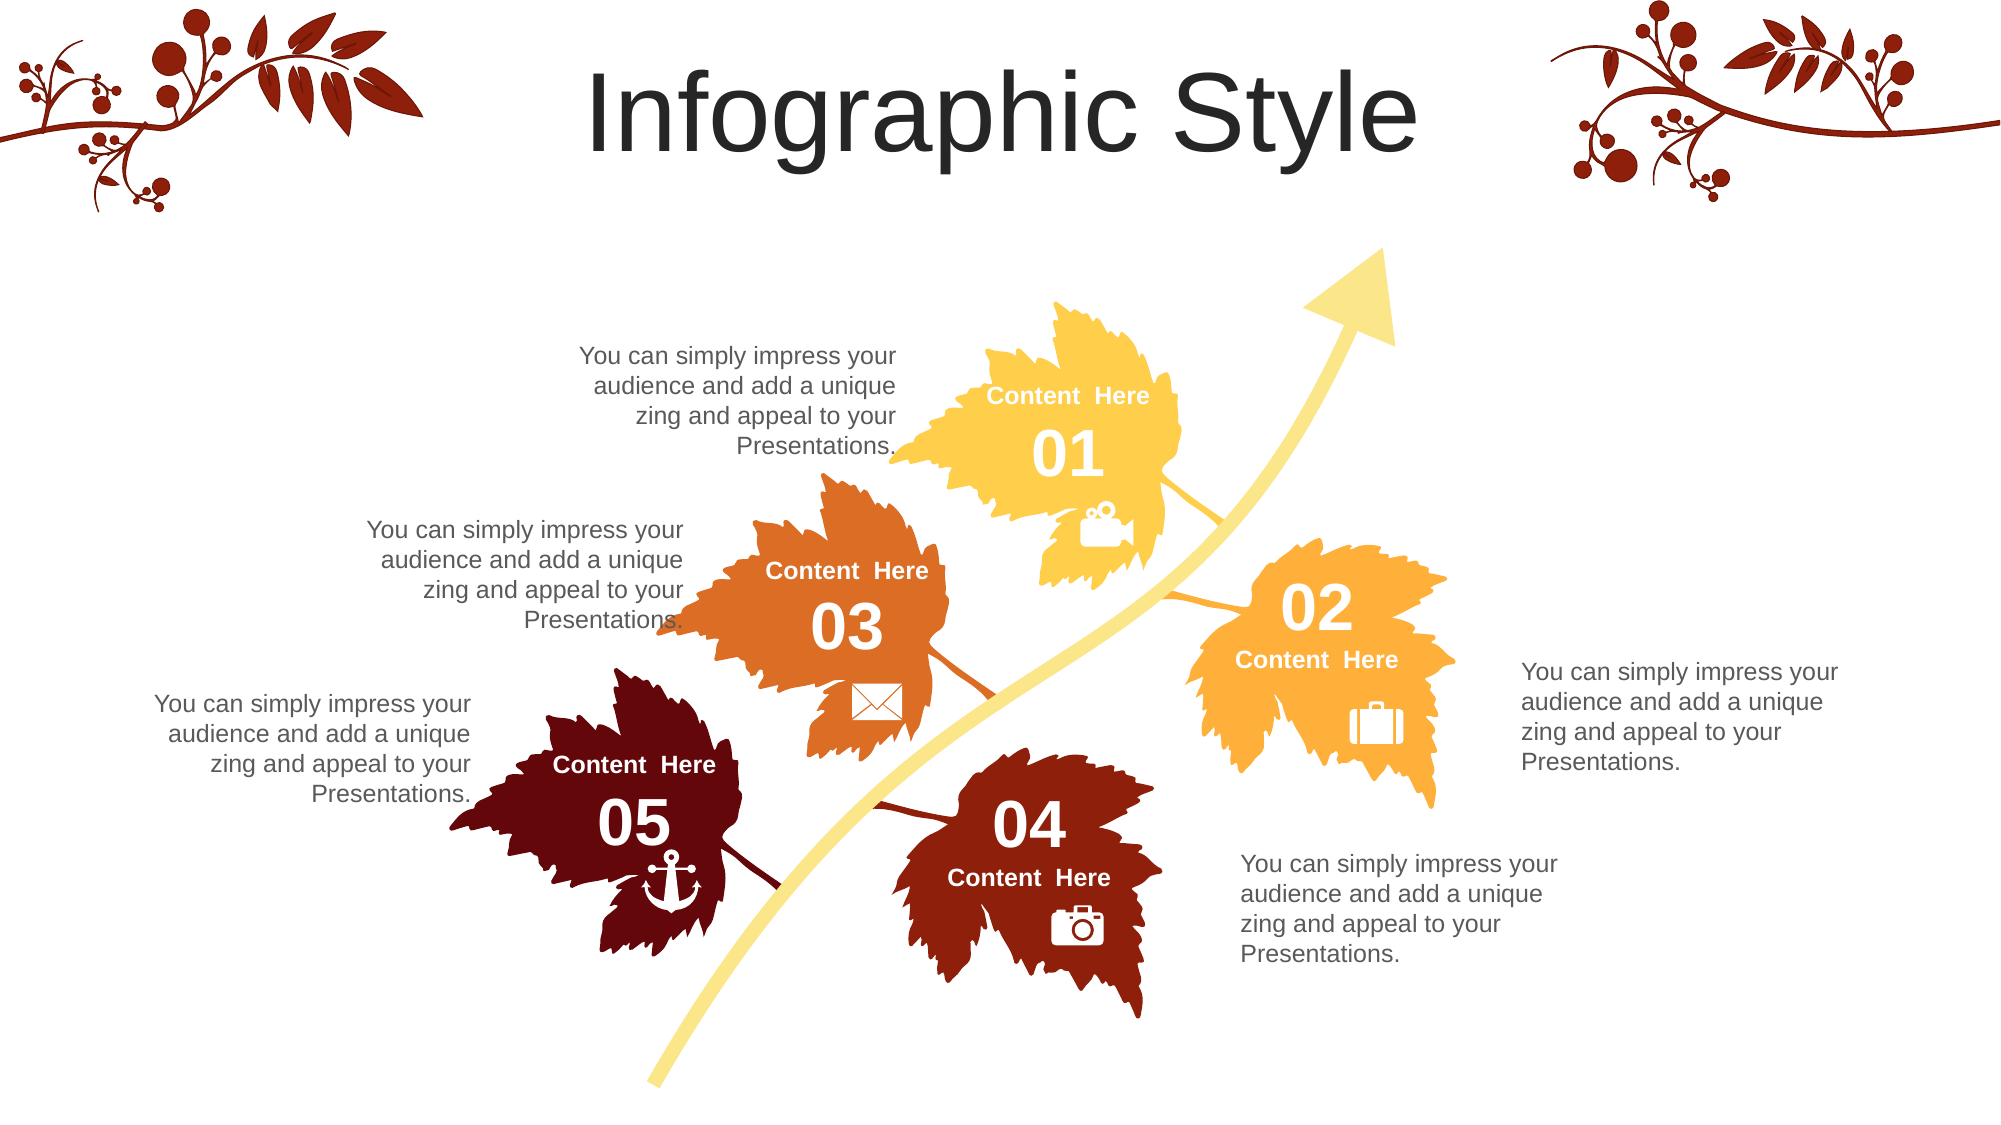

Infographic Style

You can simply impress your audience and add a unique zing and appeal to your Presentations.
Content  Here
01

You can simply impress your audience and add a unique zing and appeal to your Presentations.
Content  Here
03
02
Content  Here
You can simply impress your audience and add a unique zing and appeal to your Presentations.

You can simply impress your audience and add a unique zing and appeal to your Presentations.

Content  Here
05
04
Content  Here
You can simply impress your audience and add a unique zing and appeal to your Presentations.